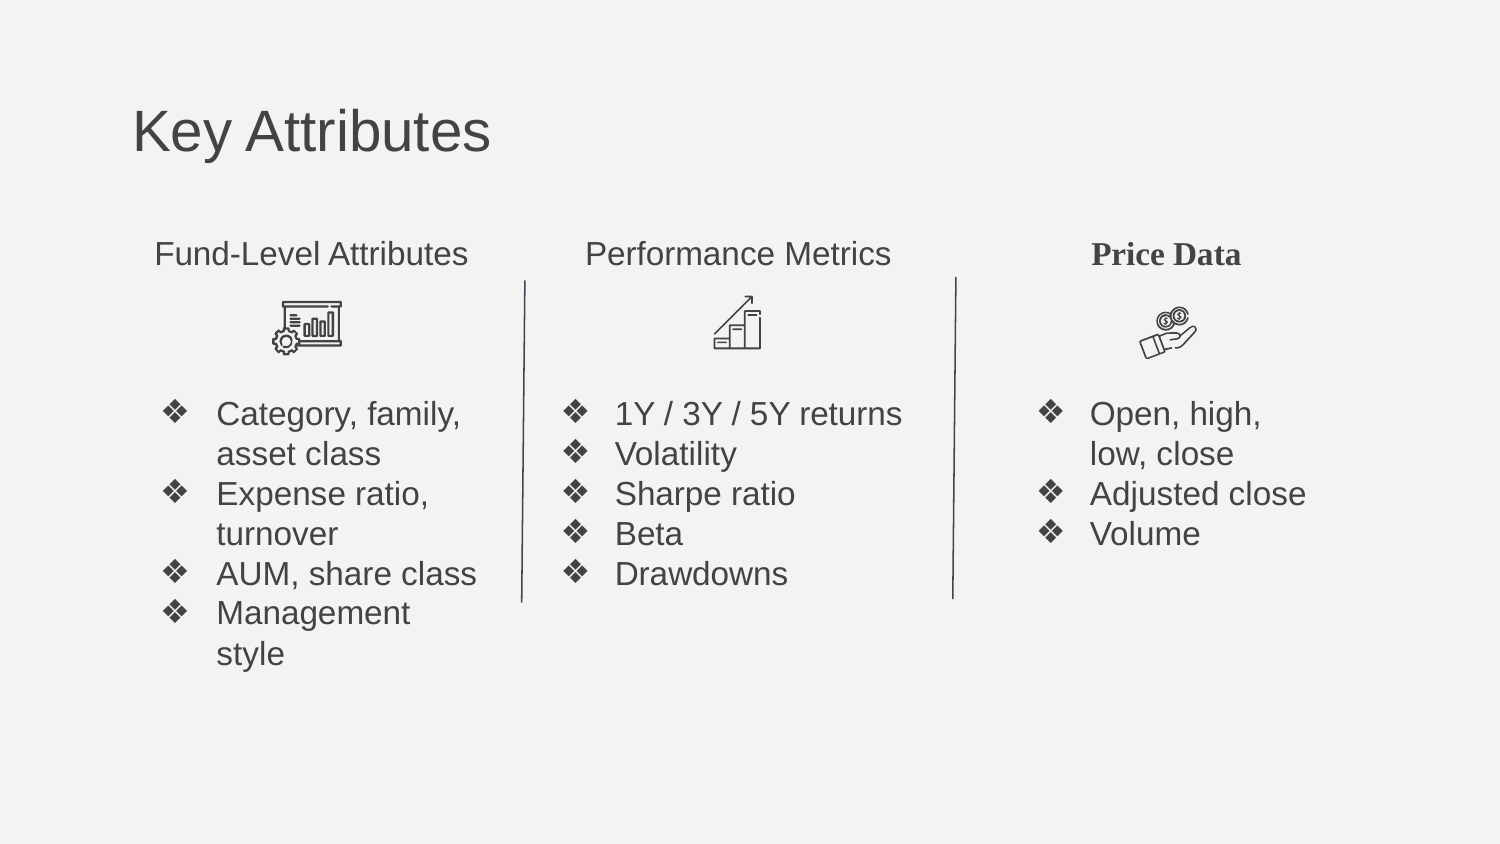

# Key Attributes
Performance Metrics

1Y / 3Y / 5Y returns
Volatility
Sharpe ratio
Beta
Drawdowns
Fund-Level Attributes

Category, family, asset class
Expense ratio, turnover
AUM, share class
Management style
Price Data

Open, high, low, close
Adjusted close
Volume